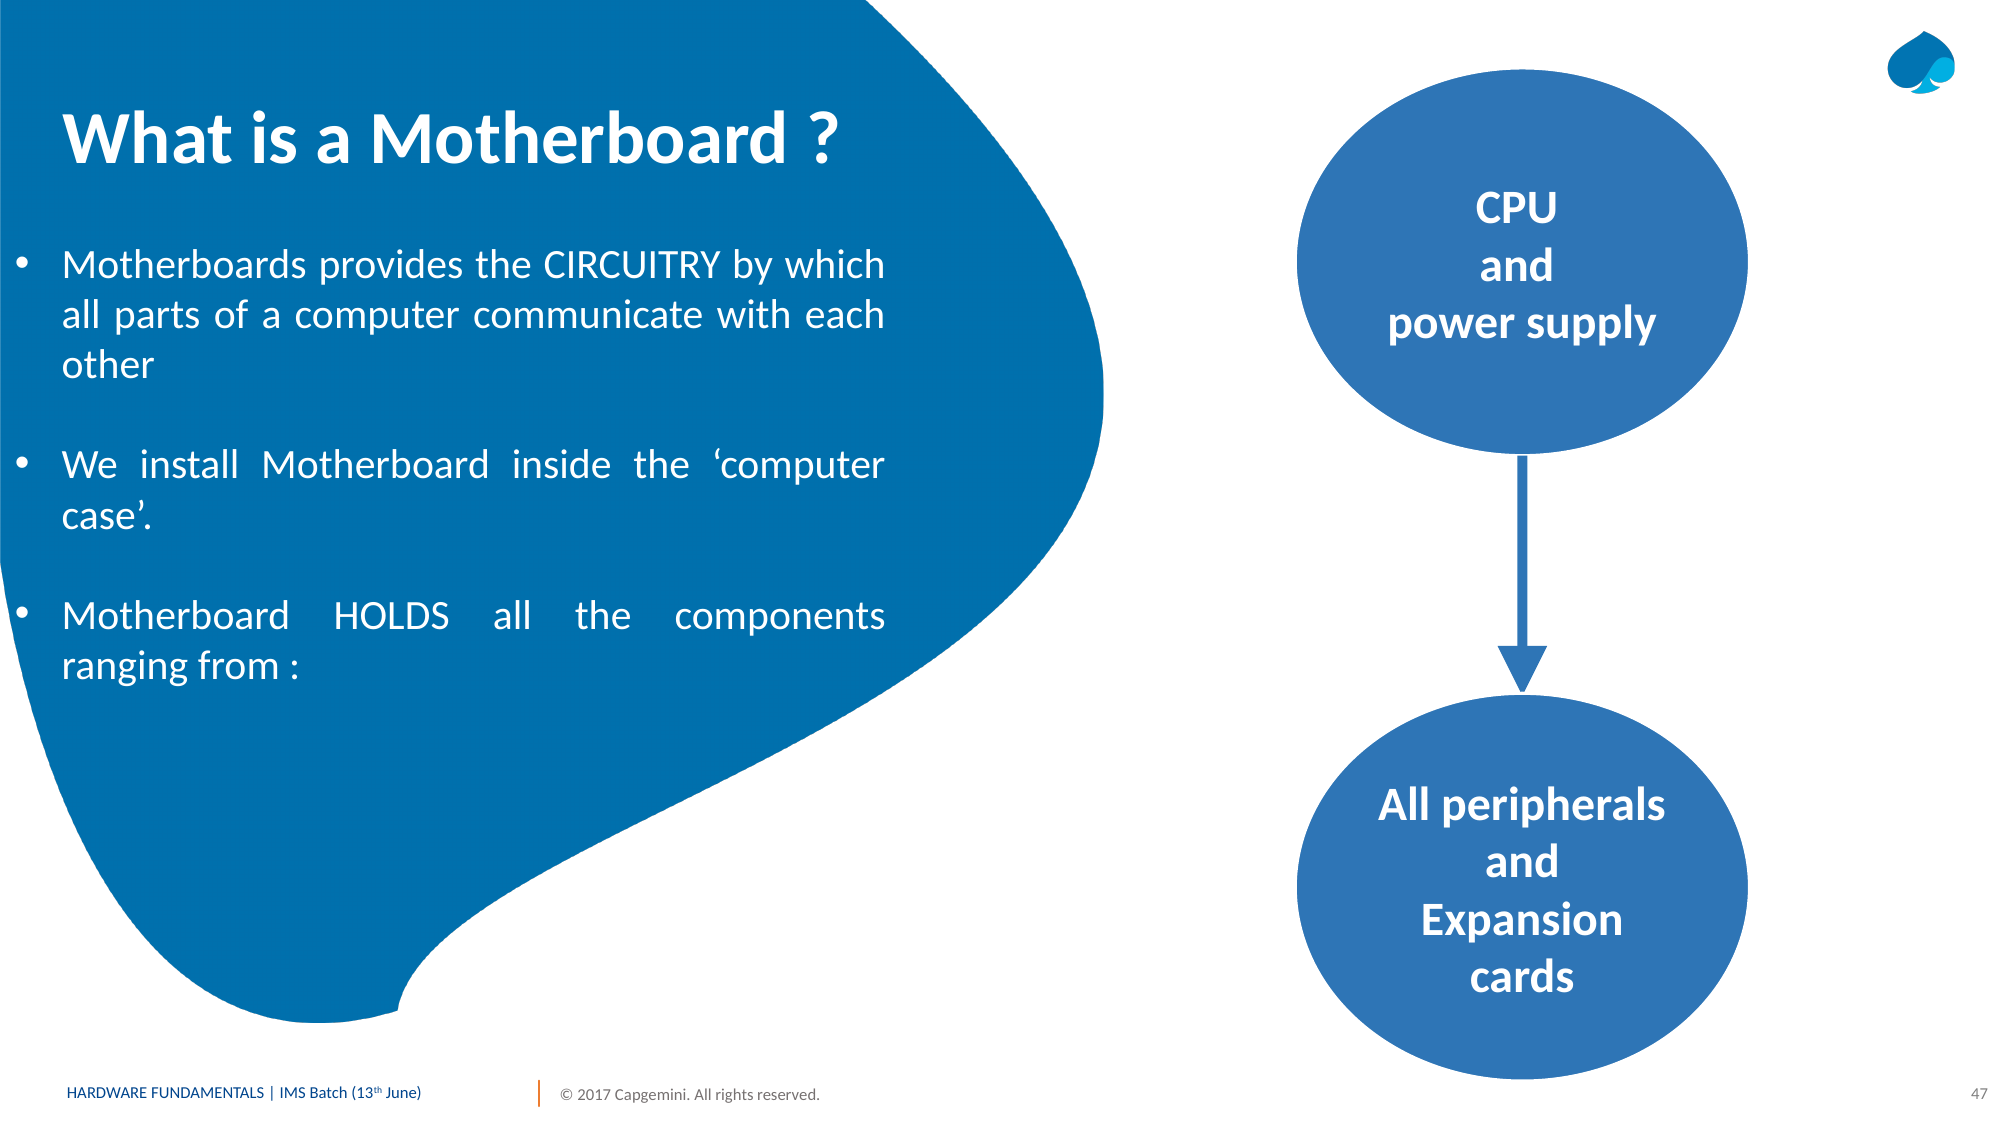

CPU
and
power supply
What is a Motherboard ?
Motherboards provides the CIRCUITRY by which all parts of a computer communicate with each other

We install Motherboard inside the ‘computer case’.

Motherboard HOLDS all the components ranging from :

All peripherals and
Expansion cards